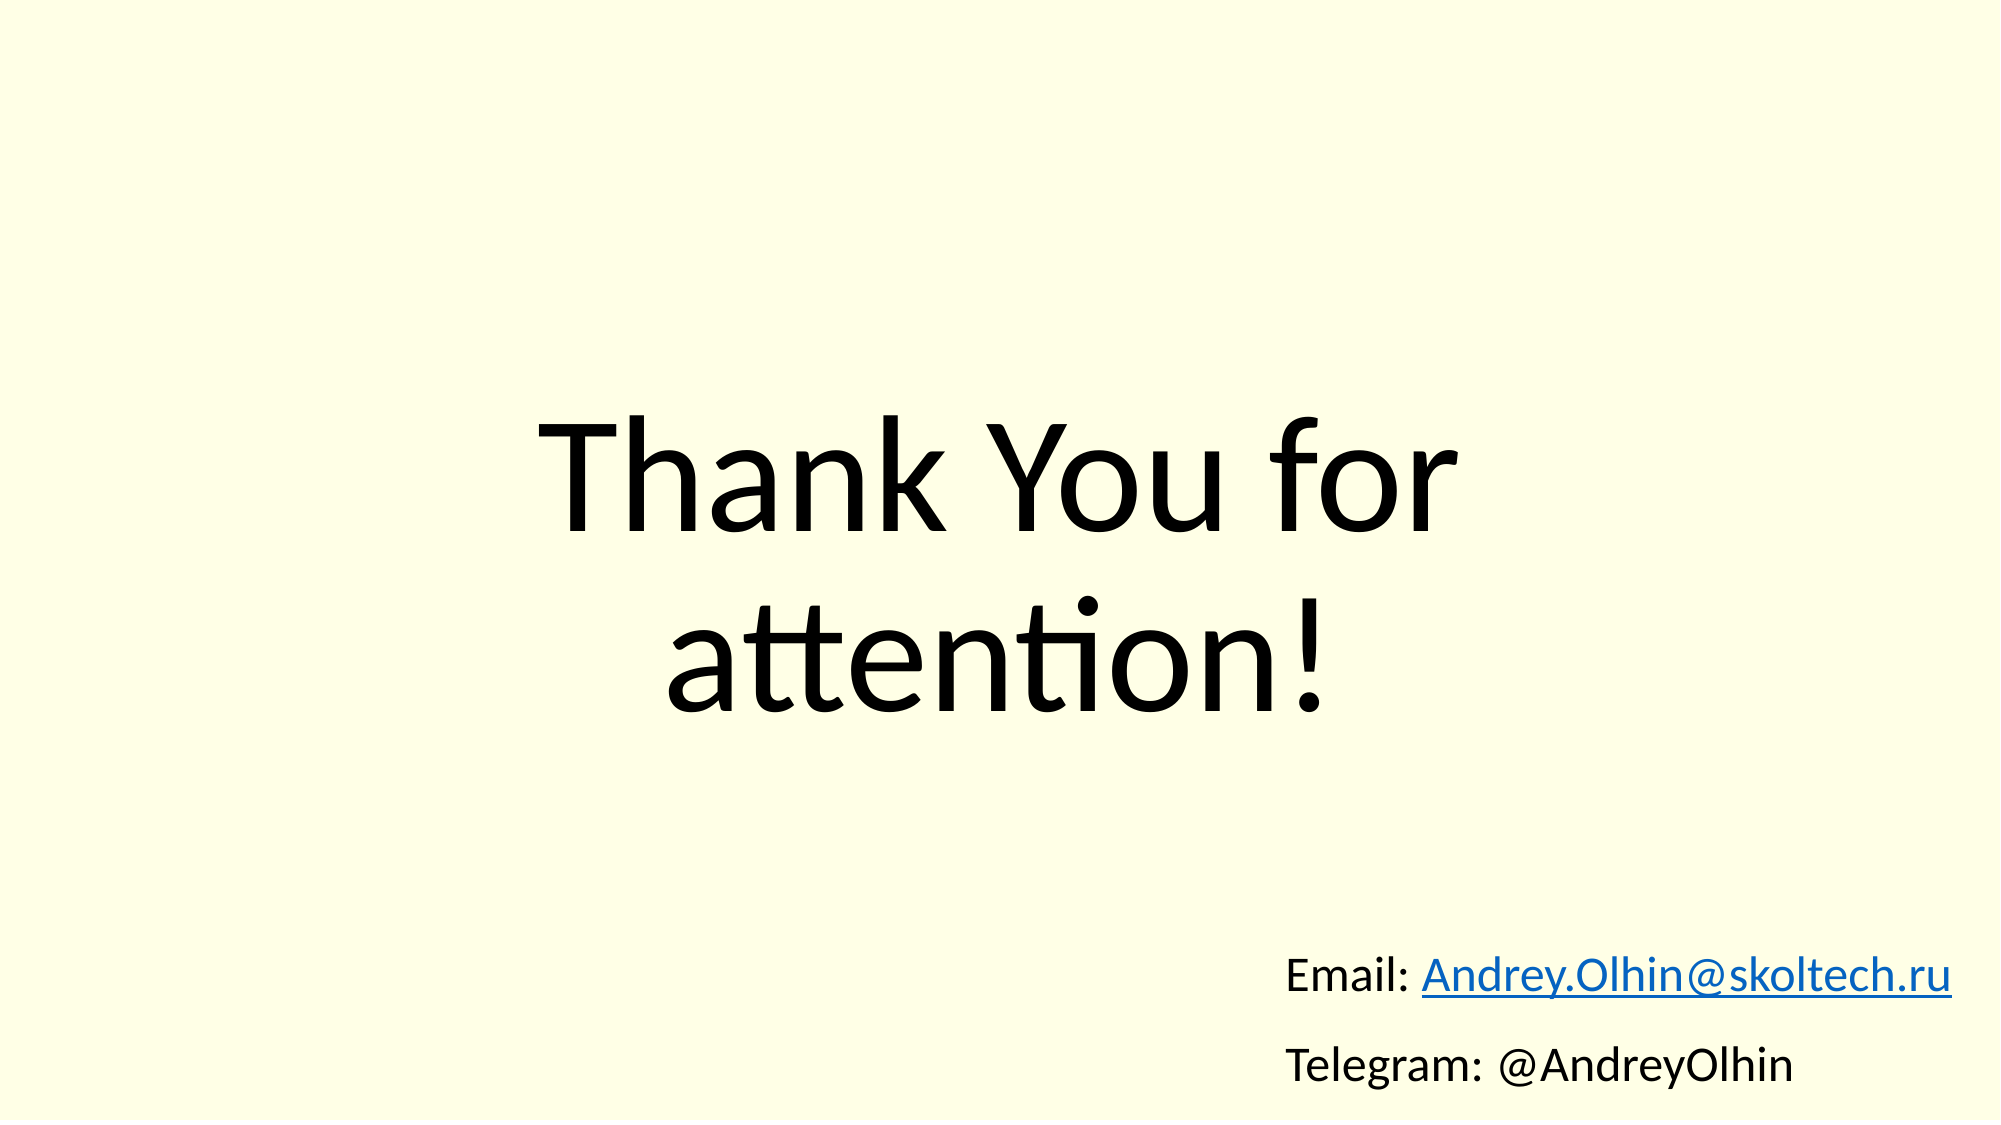

# Thank You for attention!
Email: Andrey.Olhin@skoltech.ru
Telegram: @AndreyOlhin